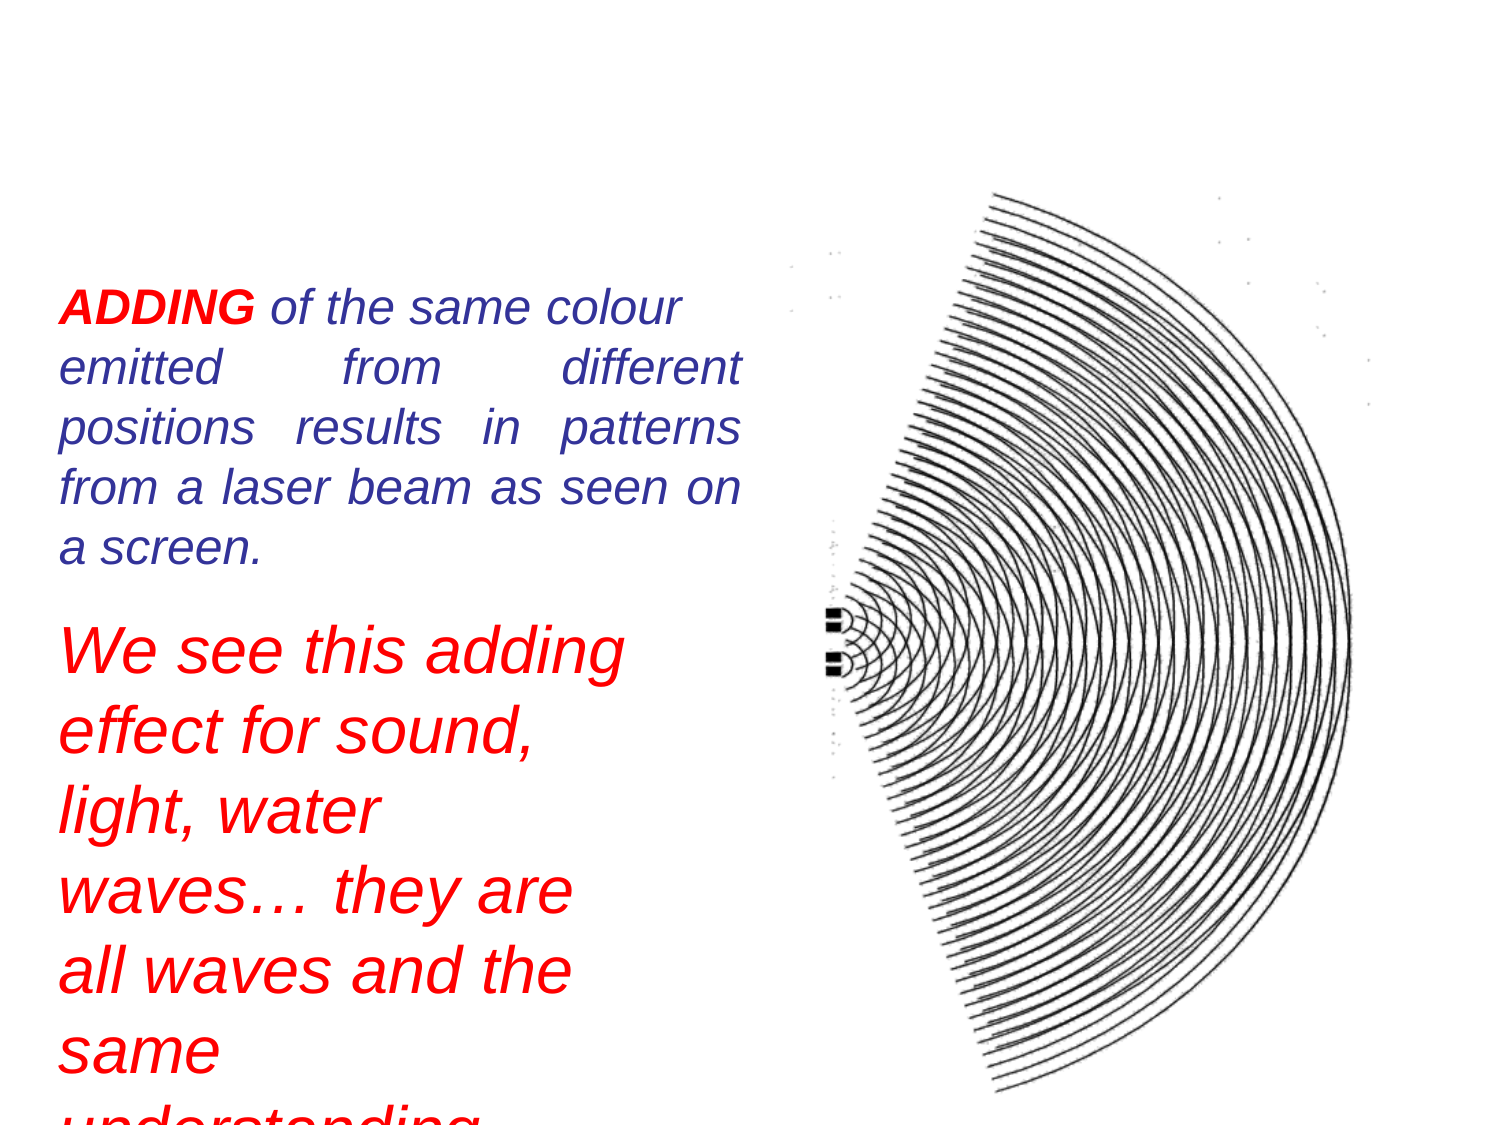

ADDING of the same colour
emitted from different positions results in patterns from a laser beam as seen on a screen.

We see this adding effect for sound, light, water waves… they are all waves and the same understanding covers them all.